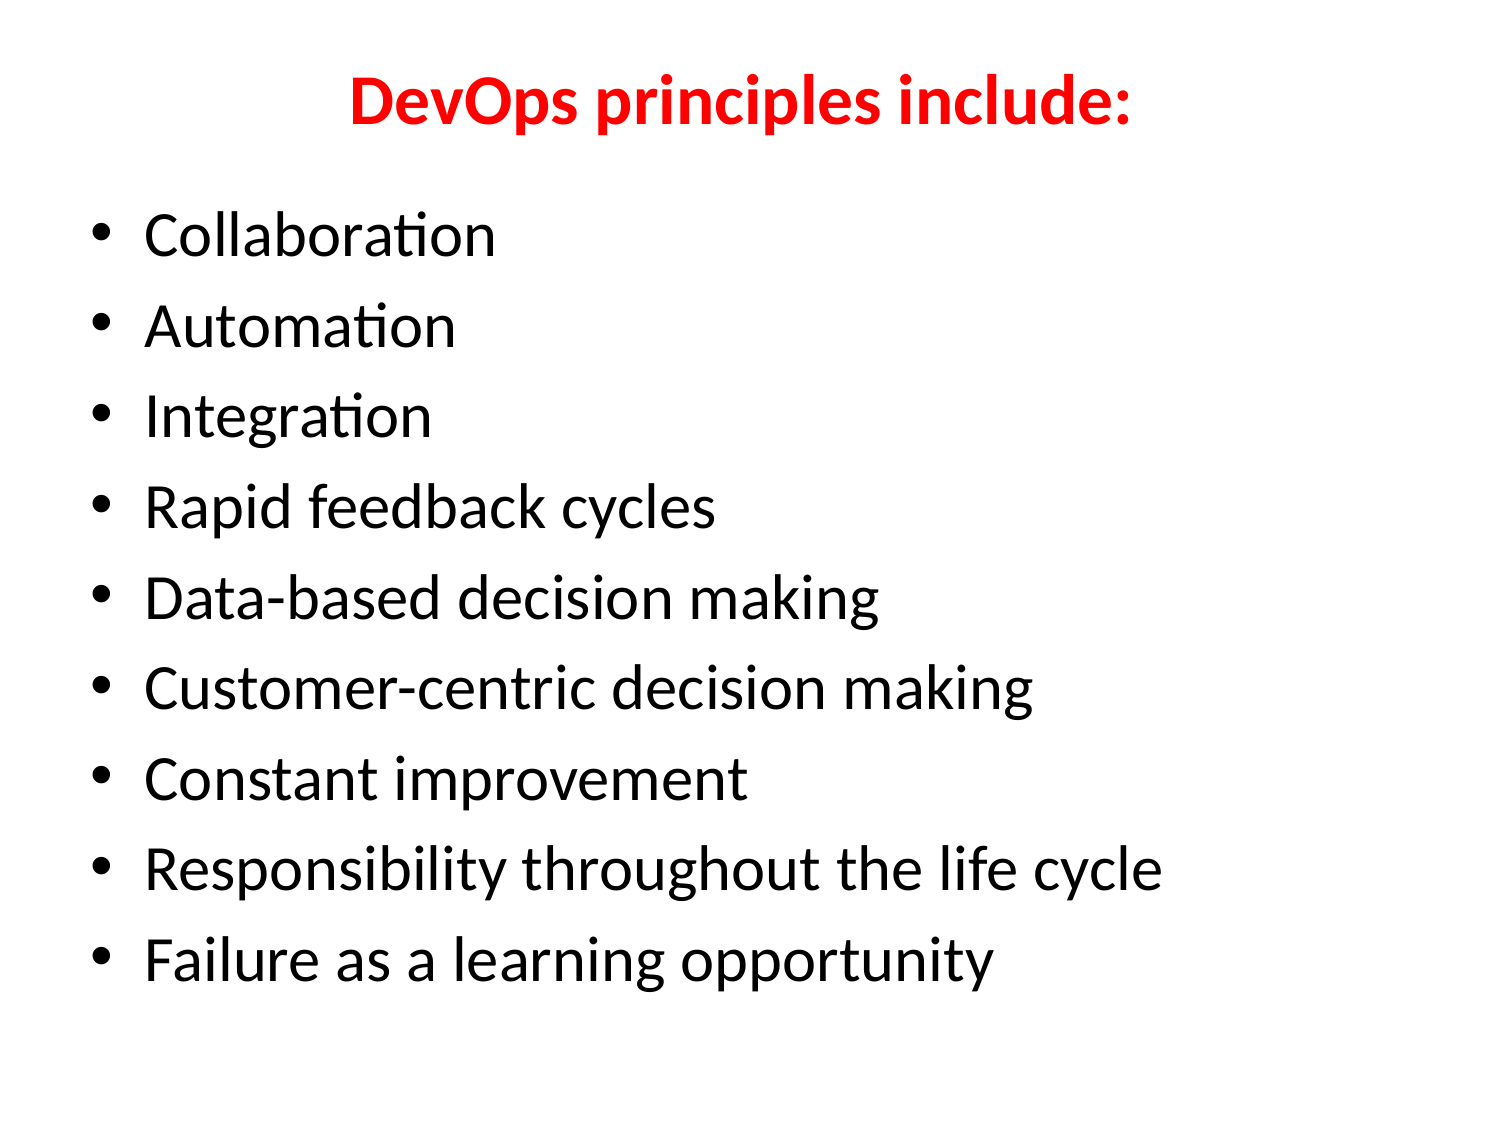

# DevOps principles include:
Collaboration
Automation
Integration
Rapid feedback cycles
Data-based decision making
Customer-centric decision making
Constant improvement
Responsibility throughout the life cycle
Failure as a learning opportunity